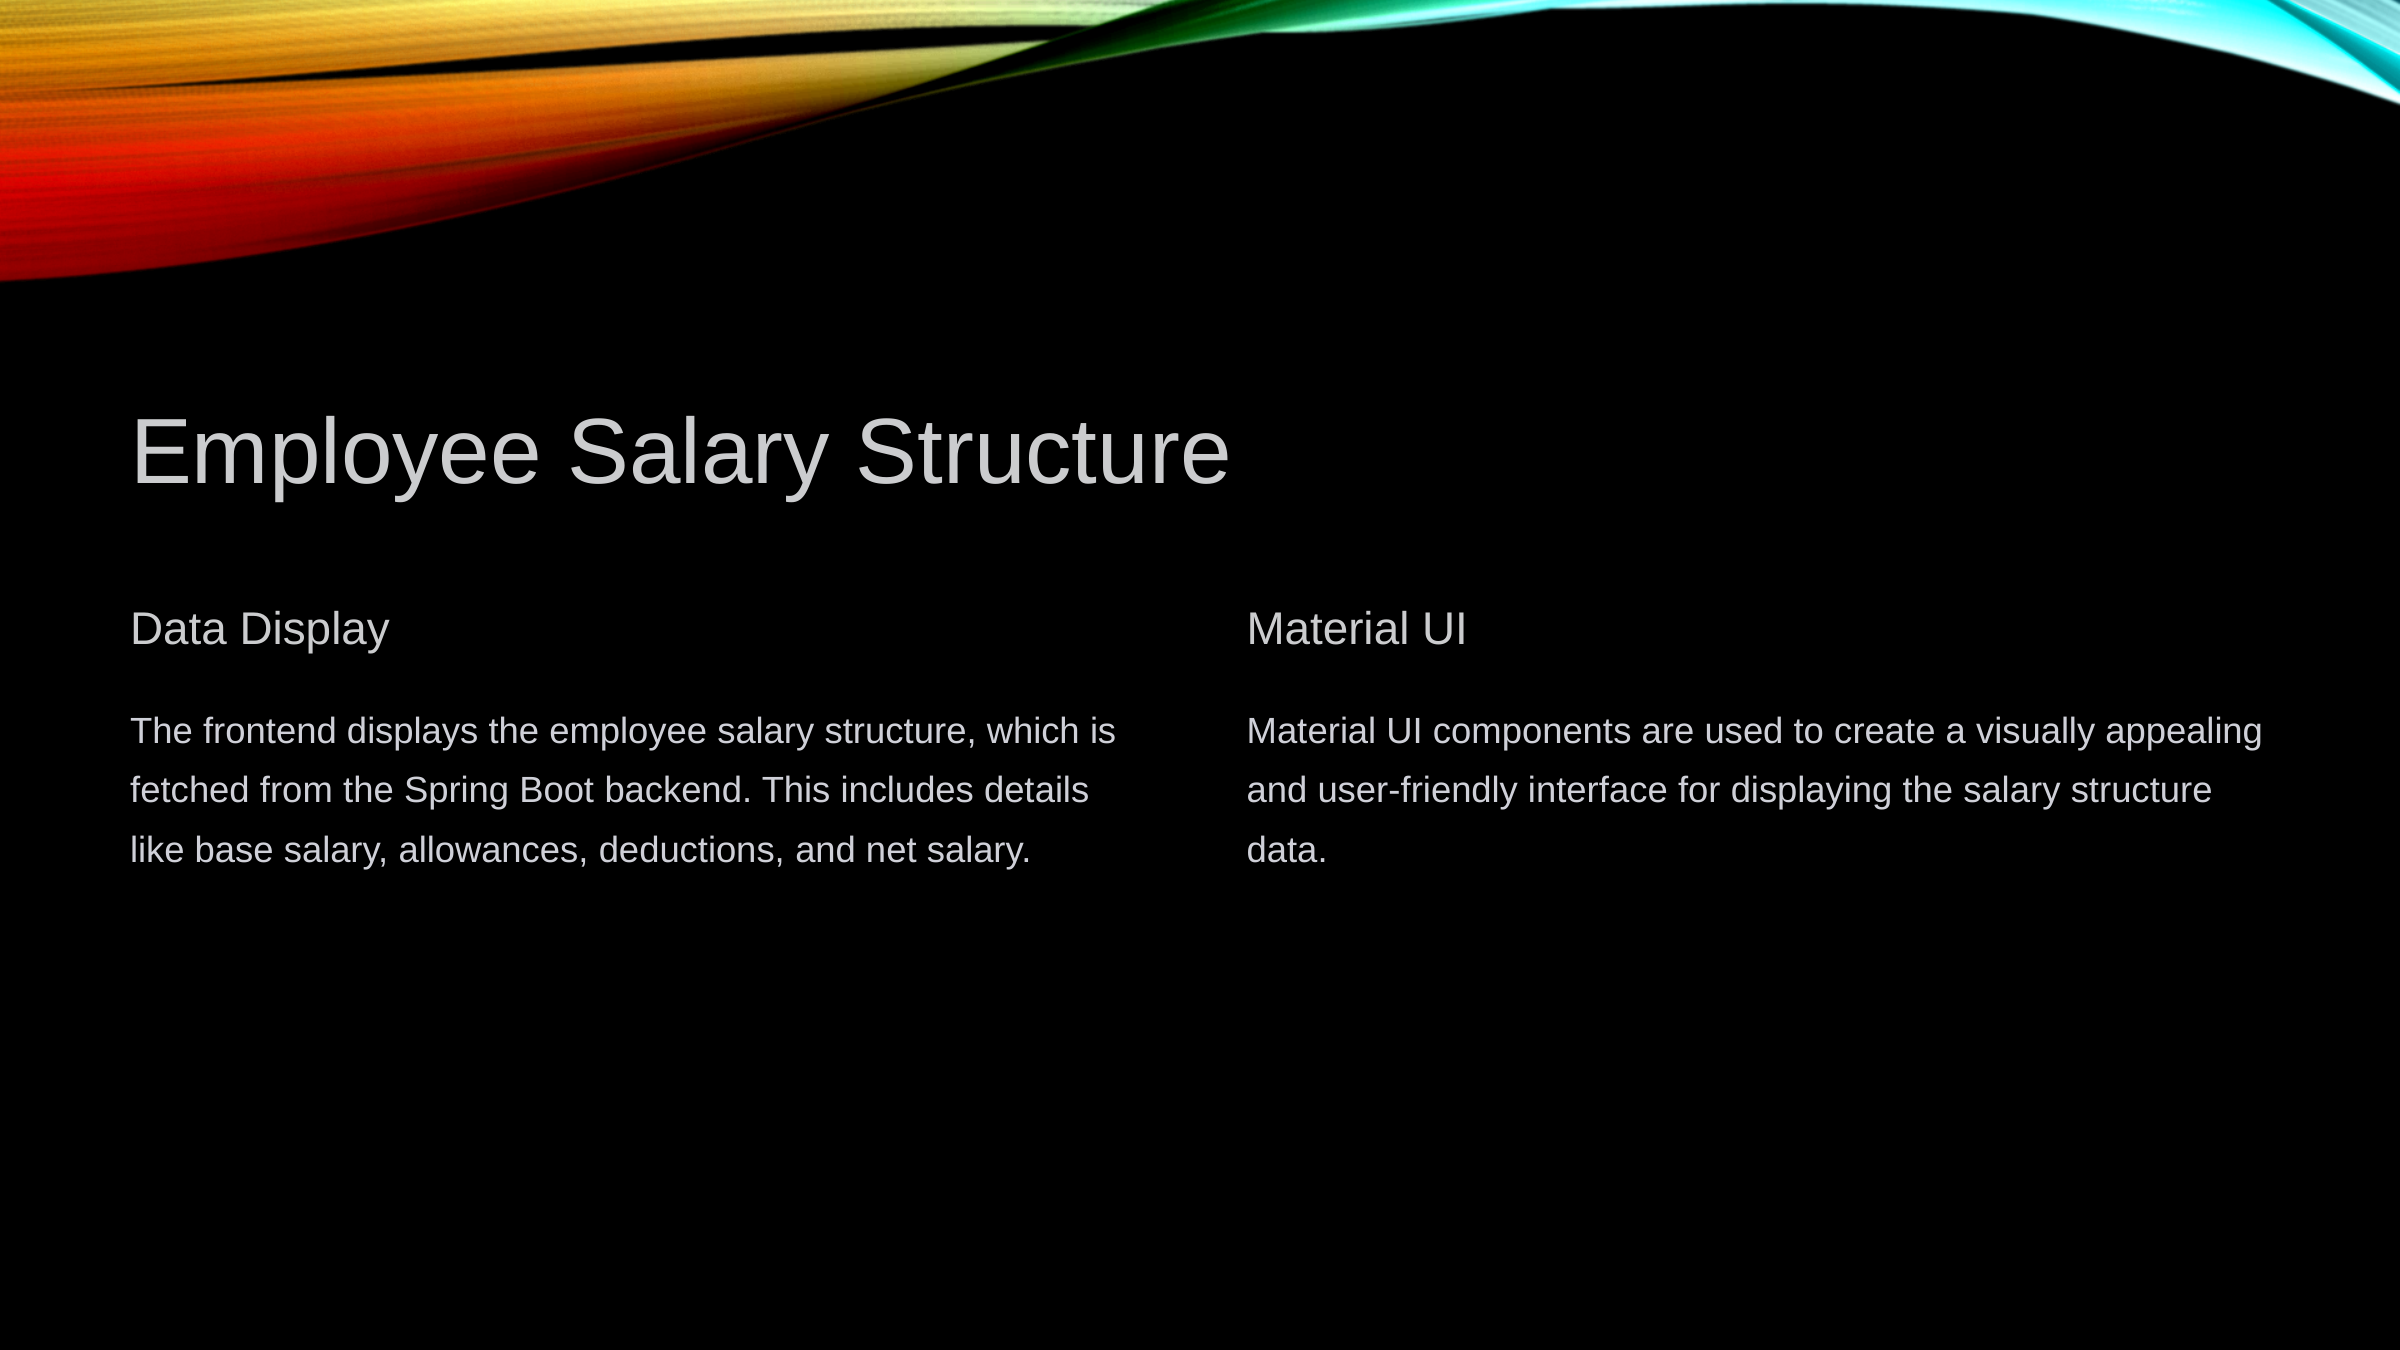

Employee Salary Structure
Data Display
Material UI
The frontend displays the employee salary structure, which is fetched from the Spring Boot backend. This includes details like base salary, allowances, deductions, and net salary.
Material UI components are used to create a visually appealing and user-friendly interface for displaying the salary structure data.